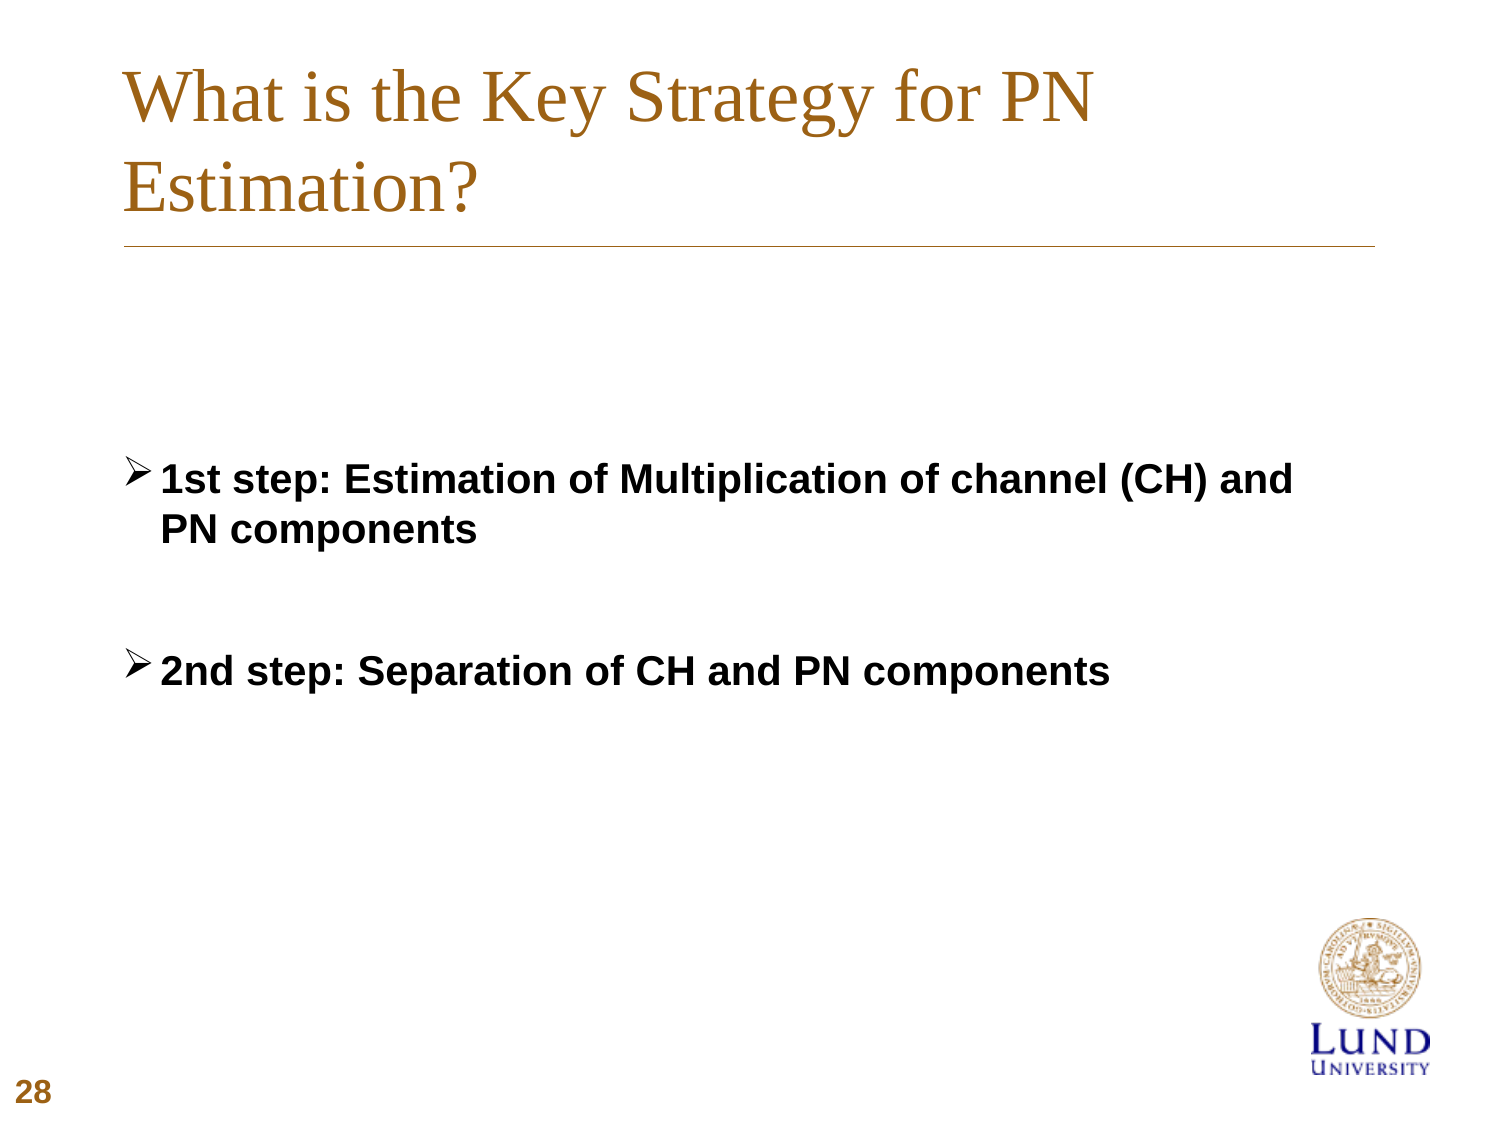

# What is the Key Strategy for PN Estimation?

1st step: Estimation of Multiplication of channel (CH) and PN components

2nd step: Separation of CH and PN components